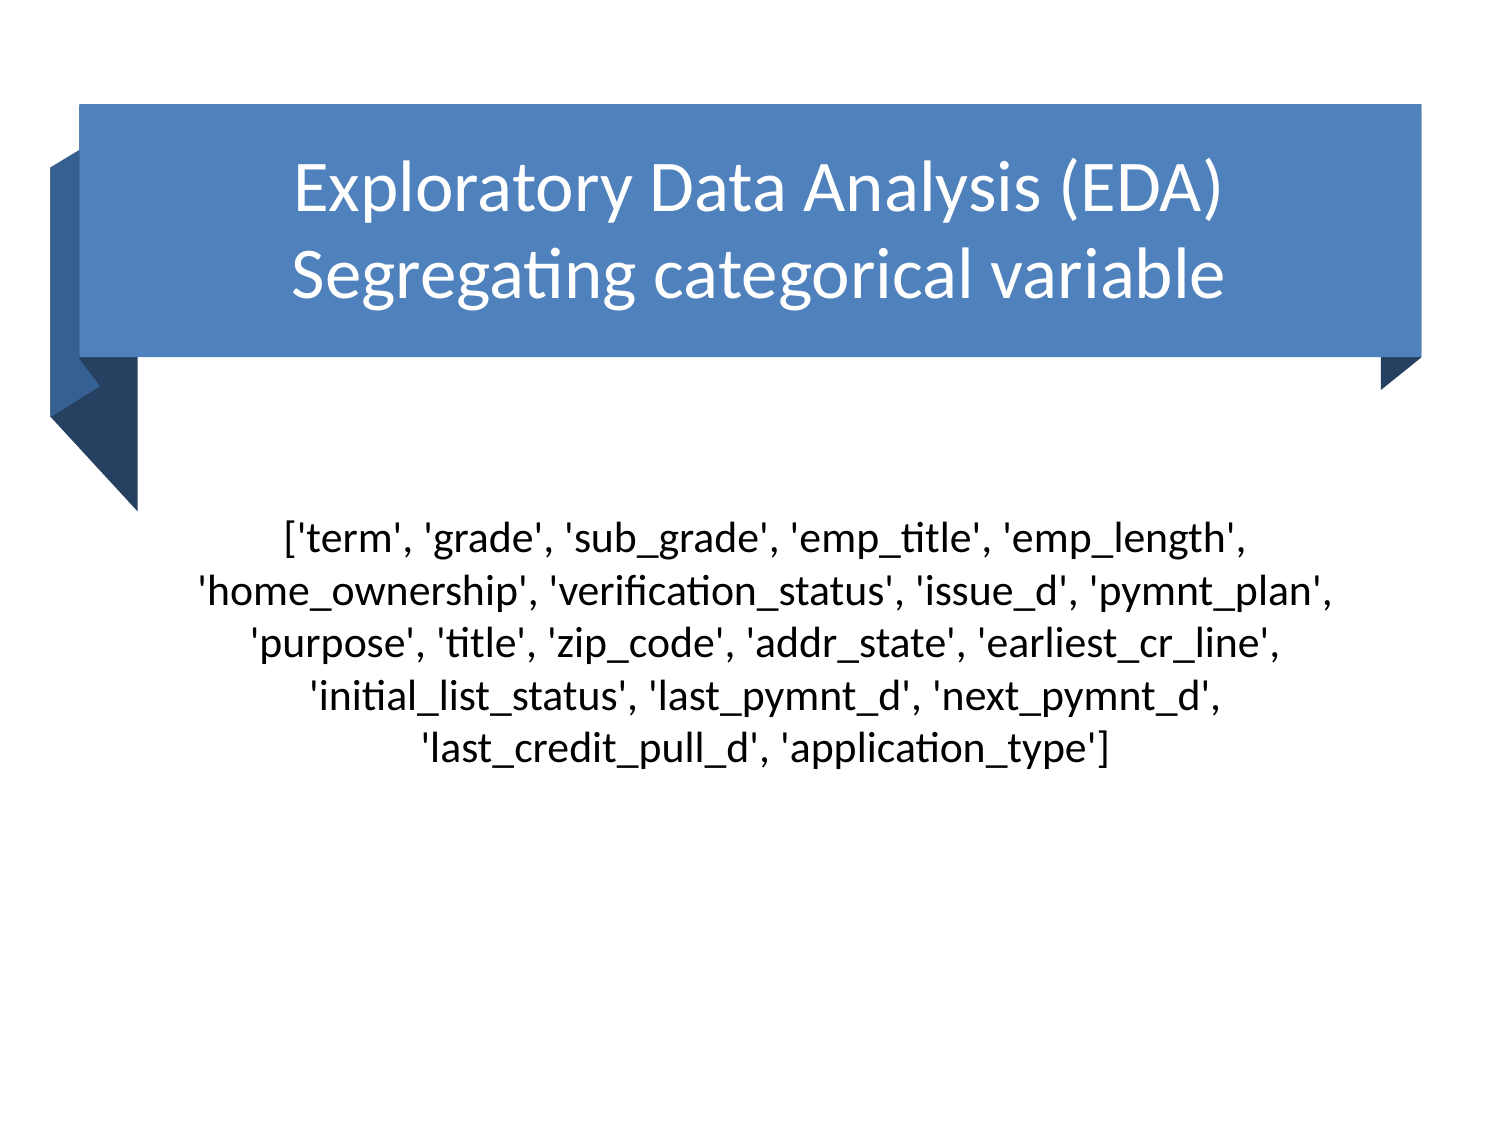

Exploratory Data Analysis (EDA)
Segregating categorical variable

['term', 'grade', 'sub_grade', 'emp_title', 'emp_length', 'home_ownership', 'verification_status', 'issue_d', 'pymnt_plan', 'purpose', 'title', 'zip_code', 'addr_state', 'earliest_cr_line', 'initial_list_status', 'last_pymnt_d', 'next_pymnt_d', 'last_credit_pull_d', 'application_type']